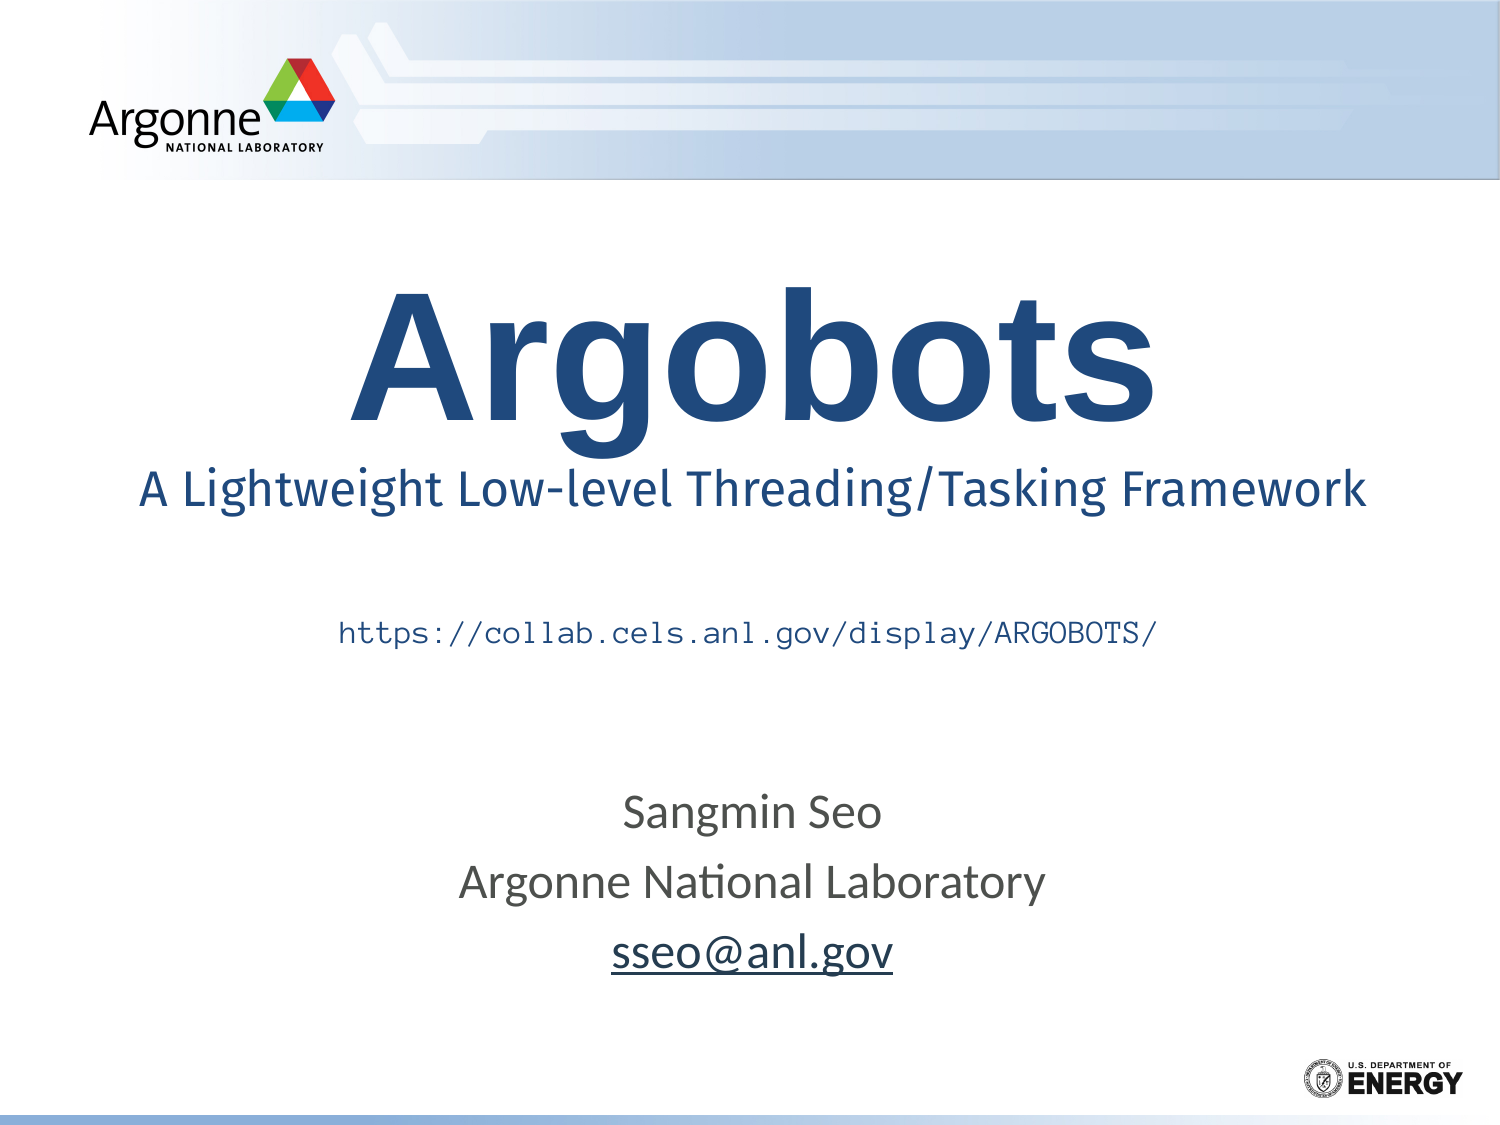

# Argobots A Lightweight Low-level Threading/Tasking Framework
https://collab.cels.anl.gov/display/ARGOBOTS/
Sangmin Seo
Argonne National Laboratory
sseo@anl.gov